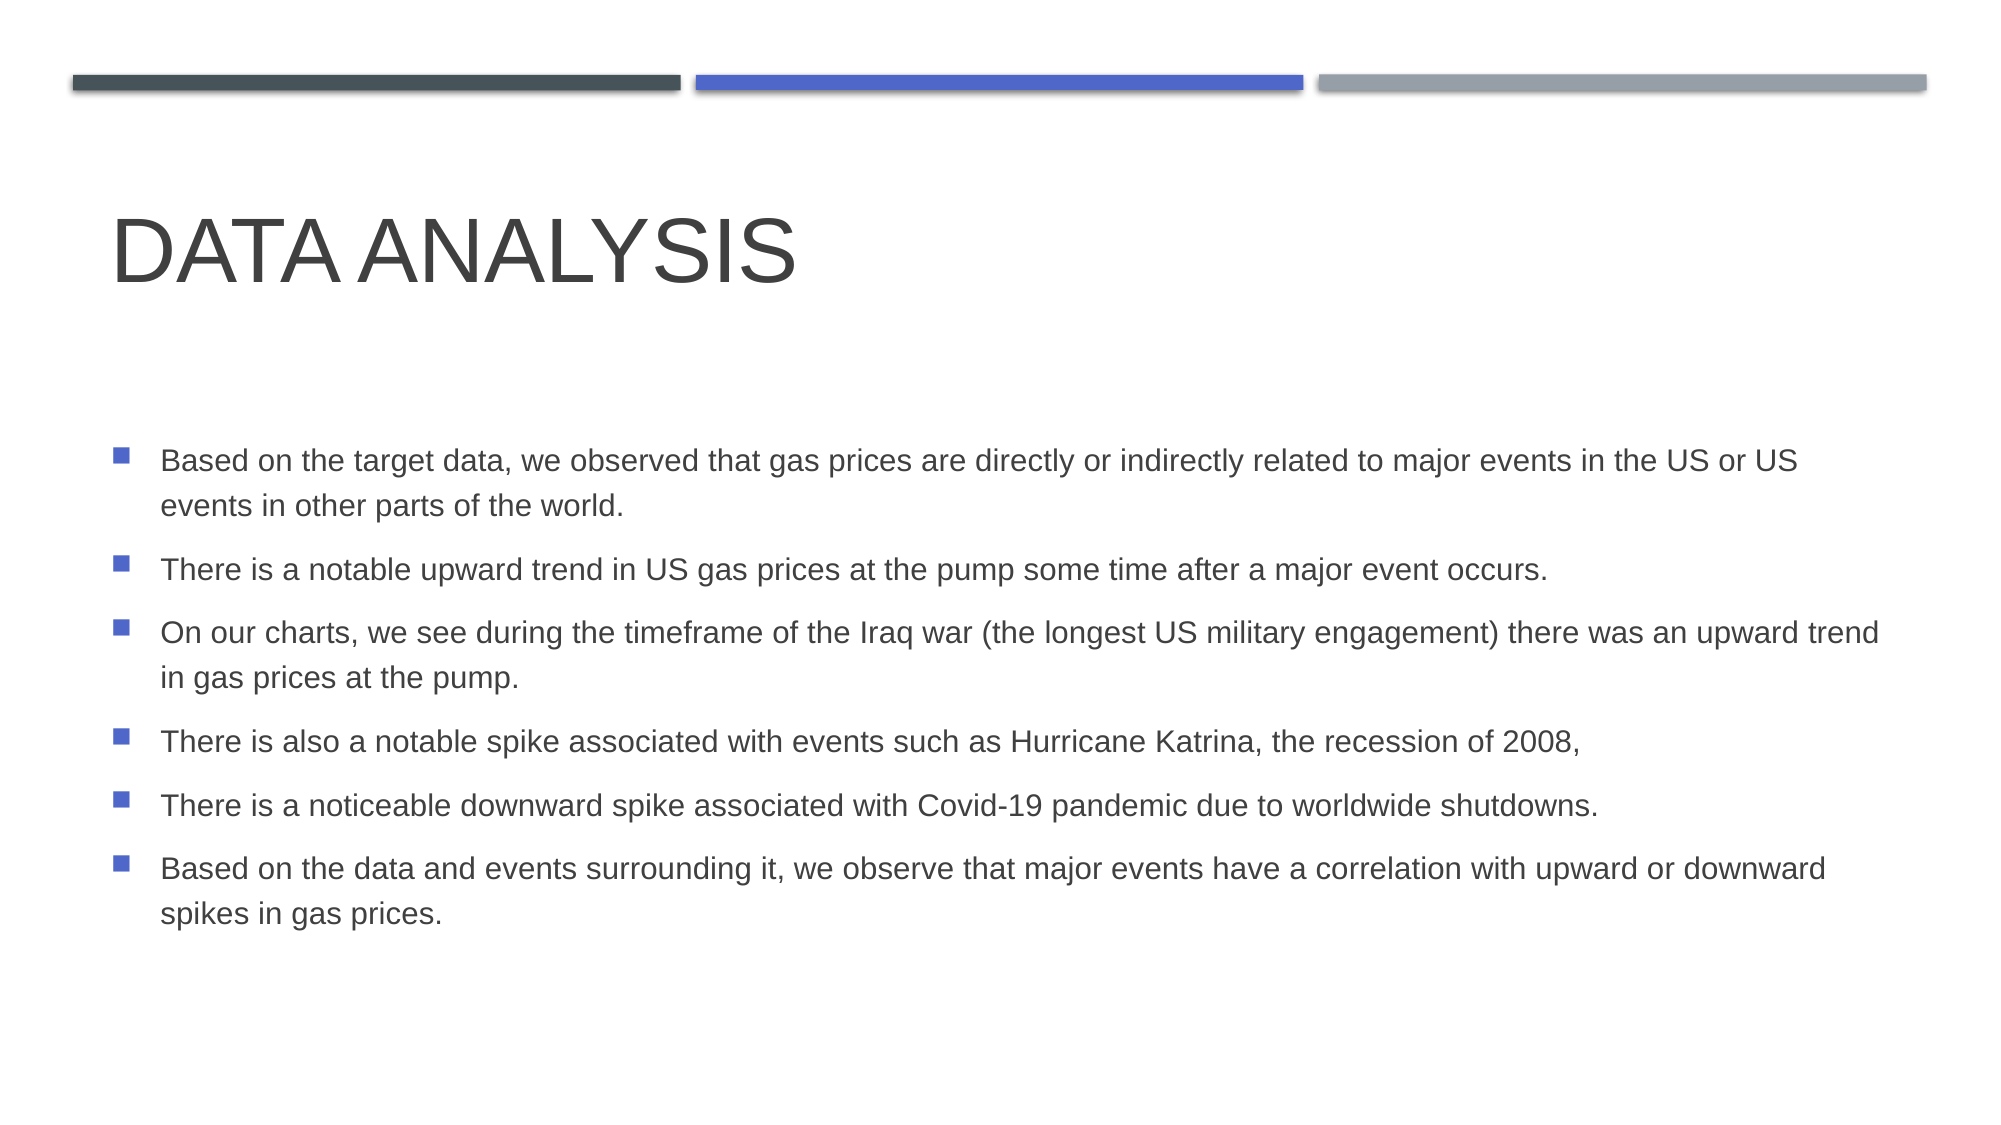

# DATA Analysis
Based on the target data, we observed that gas prices are directly or indirectly related to major events in the US or US events in other parts of the world.
There is a notable upward trend in US gas prices at the pump some time after a major event occurs.
On our charts, we see during the timeframe of the Iraq war (the longest US military engagement) there was an upward trend in gas prices at the pump.
There is also a notable spike associated with events such as Hurricane Katrina, the recession of 2008,
There is a noticeable downward spike associated with Covid-19 pandemic due to worldwide shutdowns.
Based on the data and events surrounding it, we observe that major events have a correlation with upward or downward spikes in gas prices.